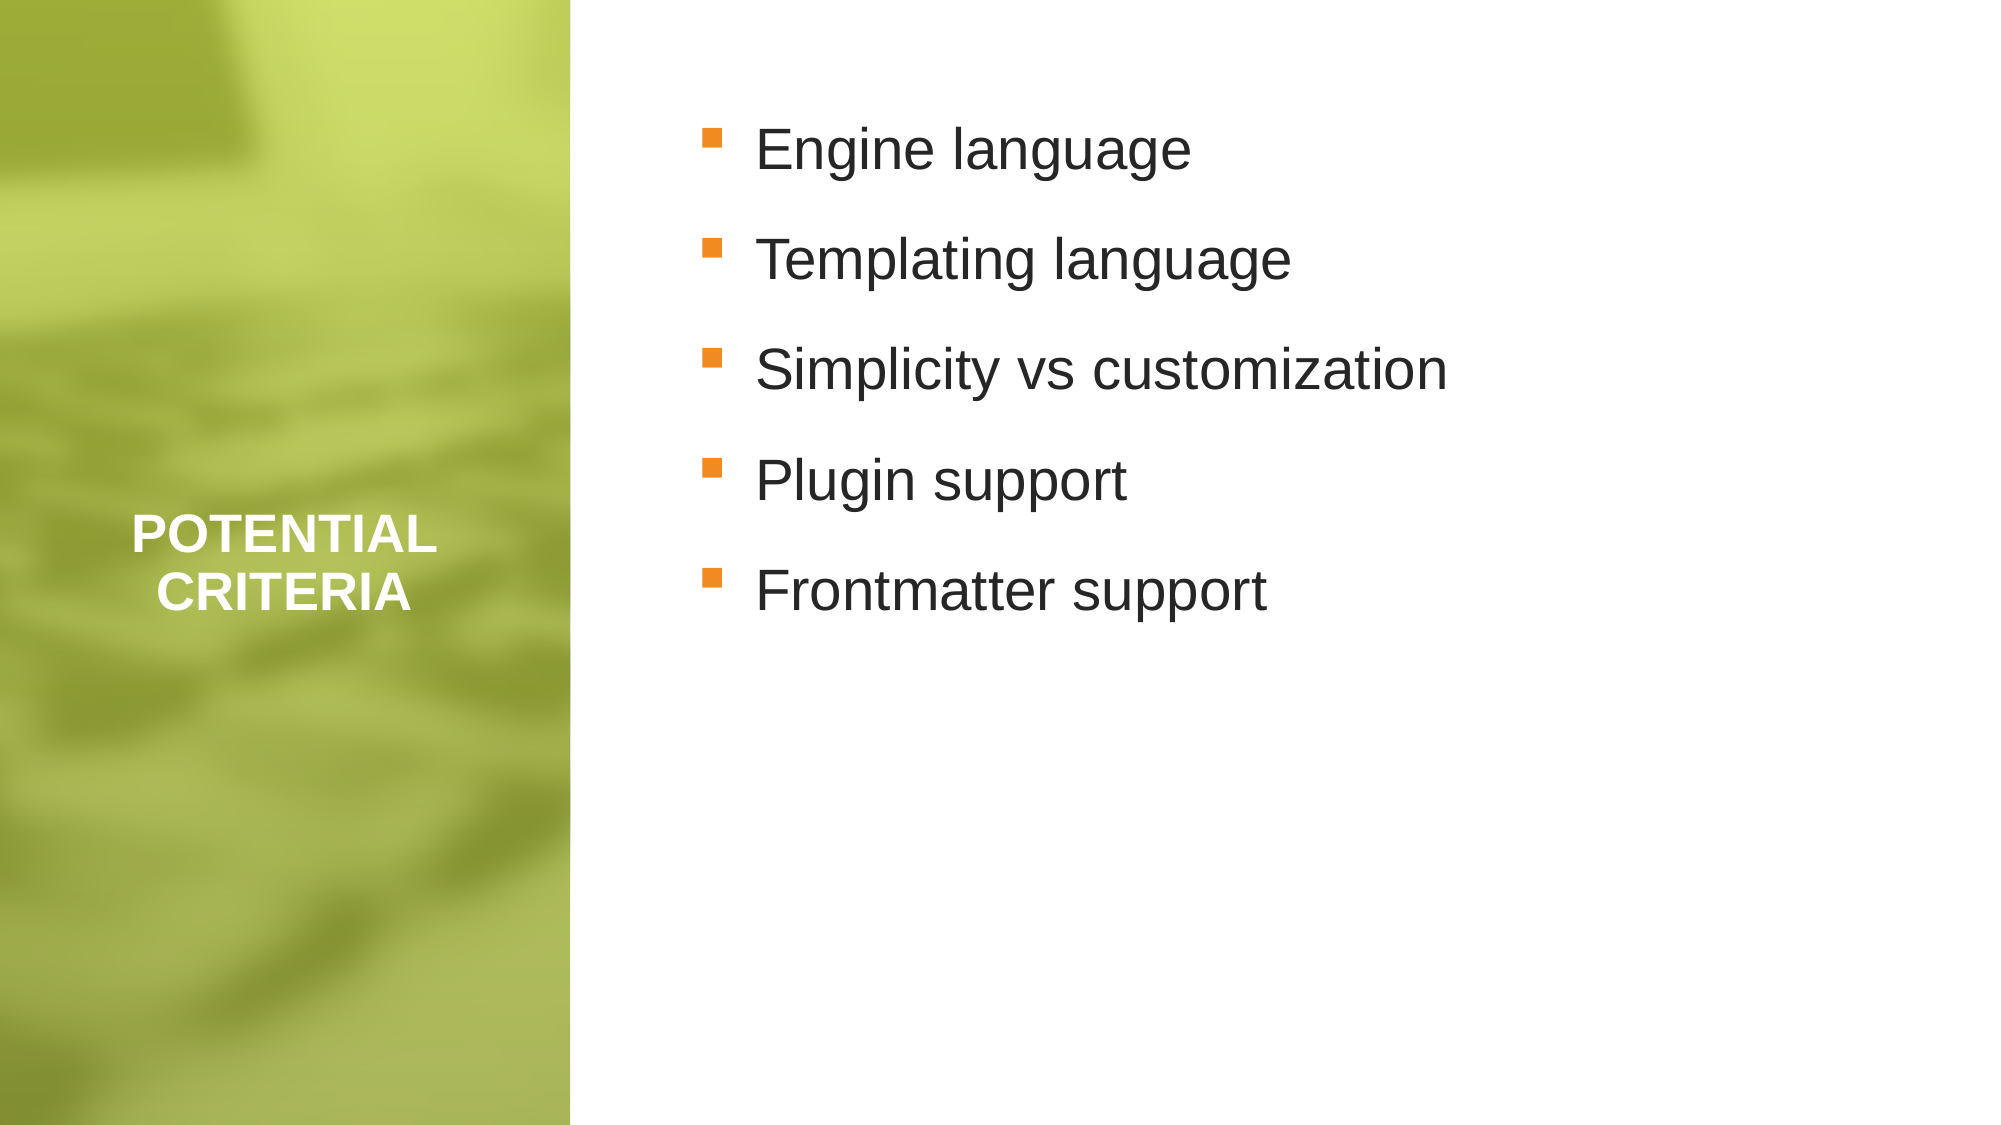

Engine language
Templating language
Simplicity vs customization
Plugin support
Frontmatter support
# POTENTIAL CRITERIA